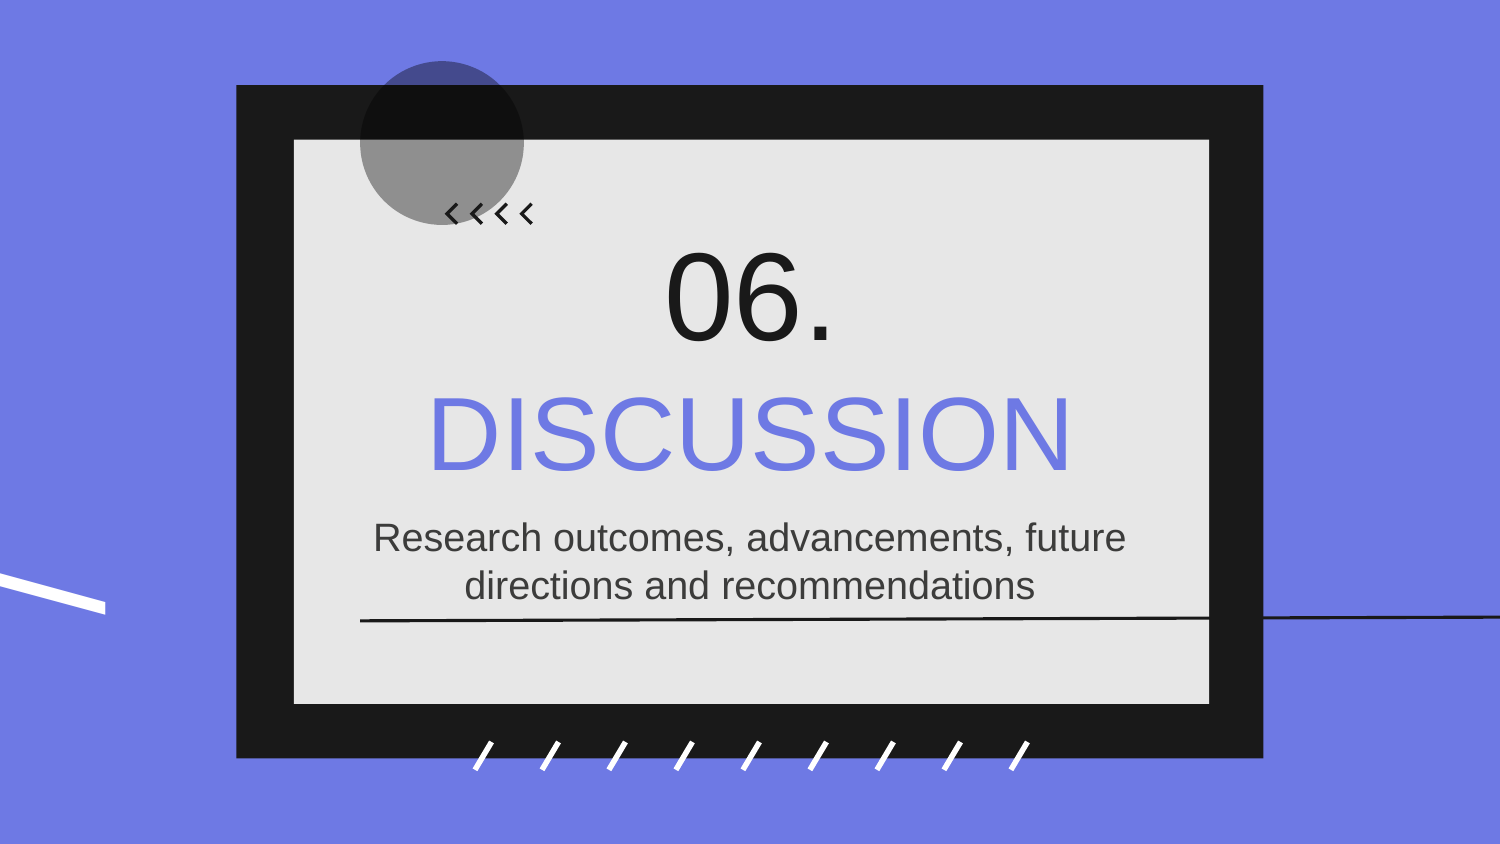

06.
# DISCUSSION
Research outcomes, advancements, future directions and recommendations